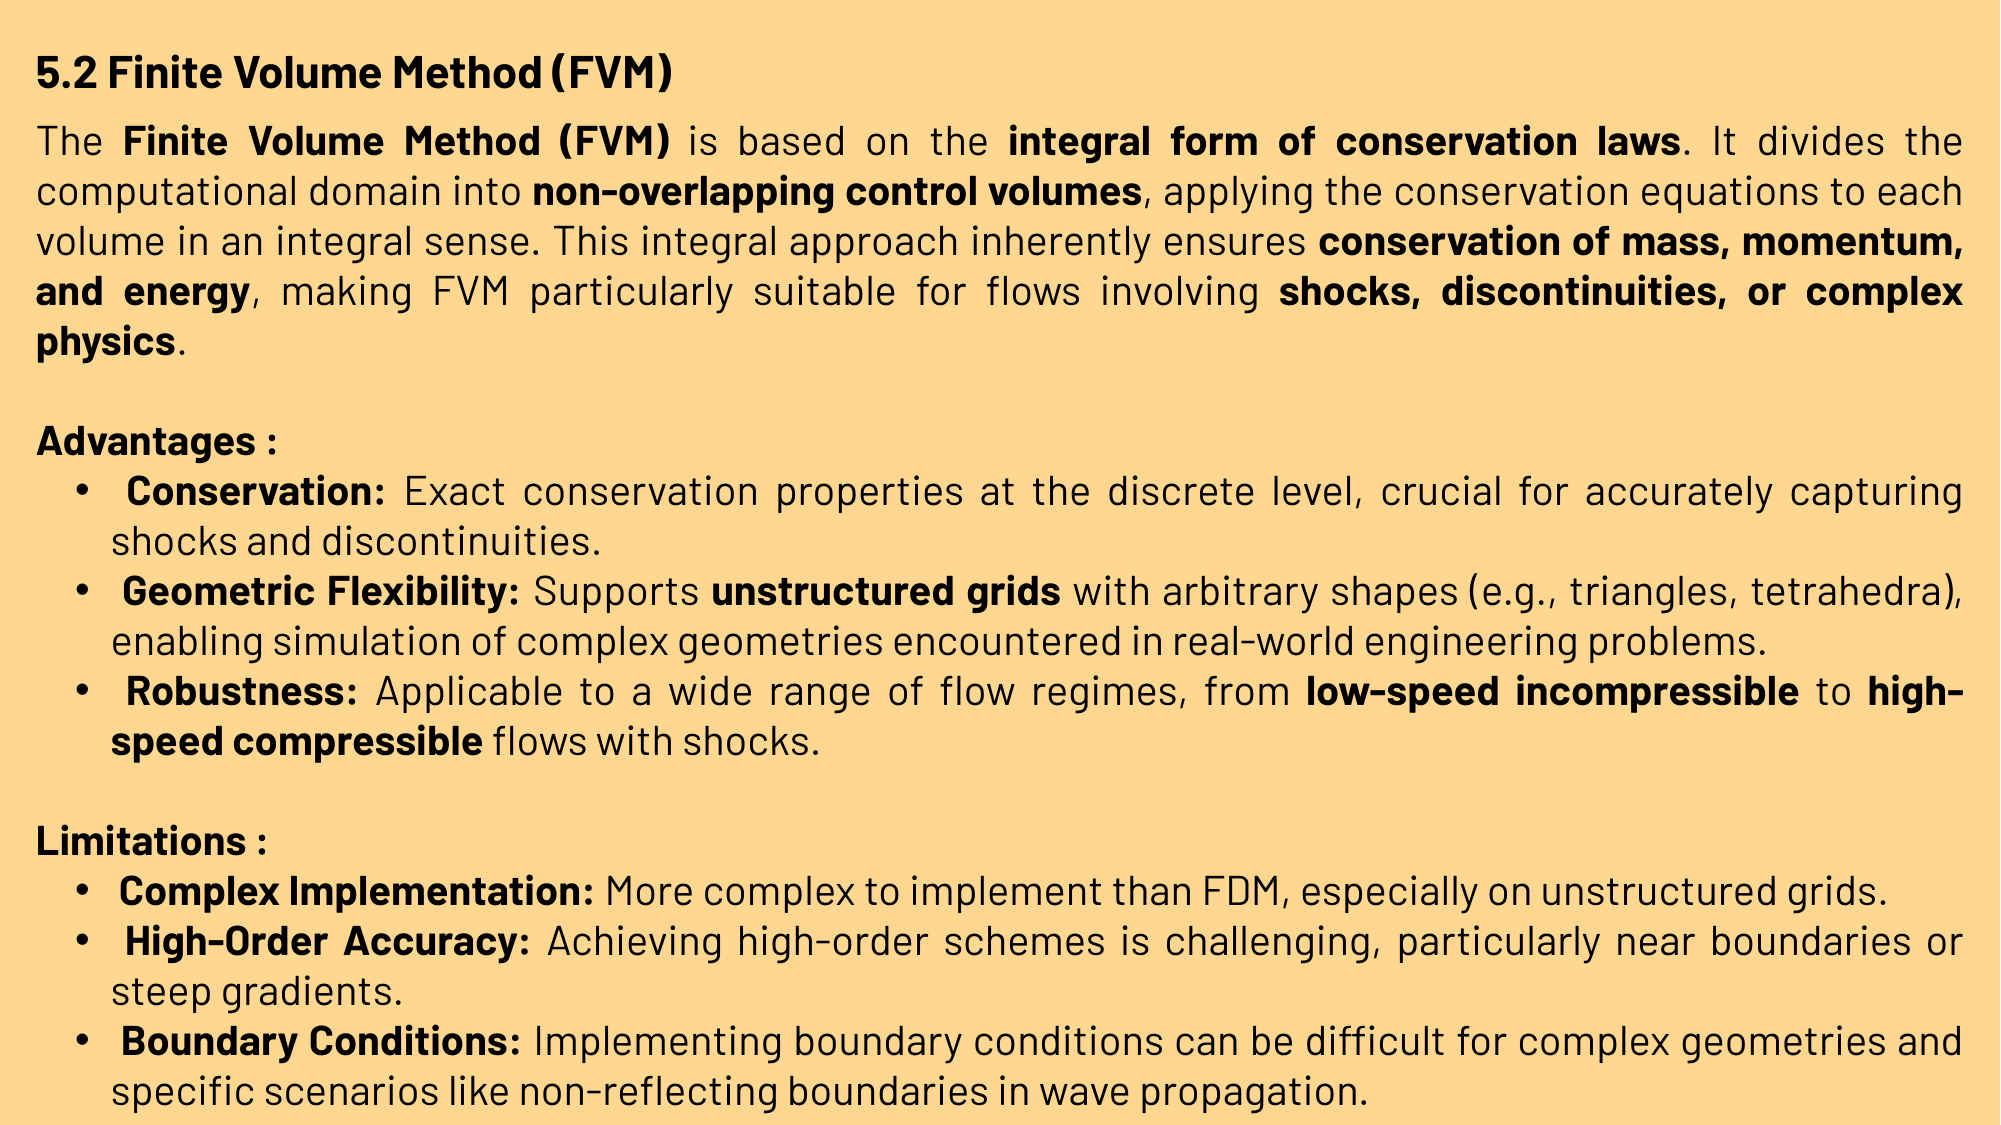

5.2 Finite Volume Method (FVM)
The Finite Volume Method (FVM) is based on the integral form of conservation laws. It divides the computational domain into non-overlapping control volumes, applying the conservation equations to each volume in an integral sense. This integral approach inherently ensures conservation of mass, momentum, and energy, making FVM particularly suitable for flows involving shocks, discontinuities, or complex physics.

Advantages :
 Conservation: Exact conservation properties at the discrete level, crucial for accurately capturing shocks and discontinuities.
 Geometric Flexibility: Supports unstructured grids with arbitrary shapes (e.g., triangles, tetrahedra), enabling simulation of complex geometries encountered in real-world engineering problems.
 Robustness: Applicable to a wide range of flow regimes, from low-speed incompressible to high-speed compressible flows with shocks.

Limitations :
 Complex Implementation: More complex to implement than FDM, especially on unstructured grids.
 High-Order Accuracy: Achieving high-order schemes is challenging, particularly near boundaries or steep gradients.
 Boundary Conditions: Implementing boundary conditions can be difficult for complex geometries and specific scenarios like non-reflecting boundaries in wave propagation.